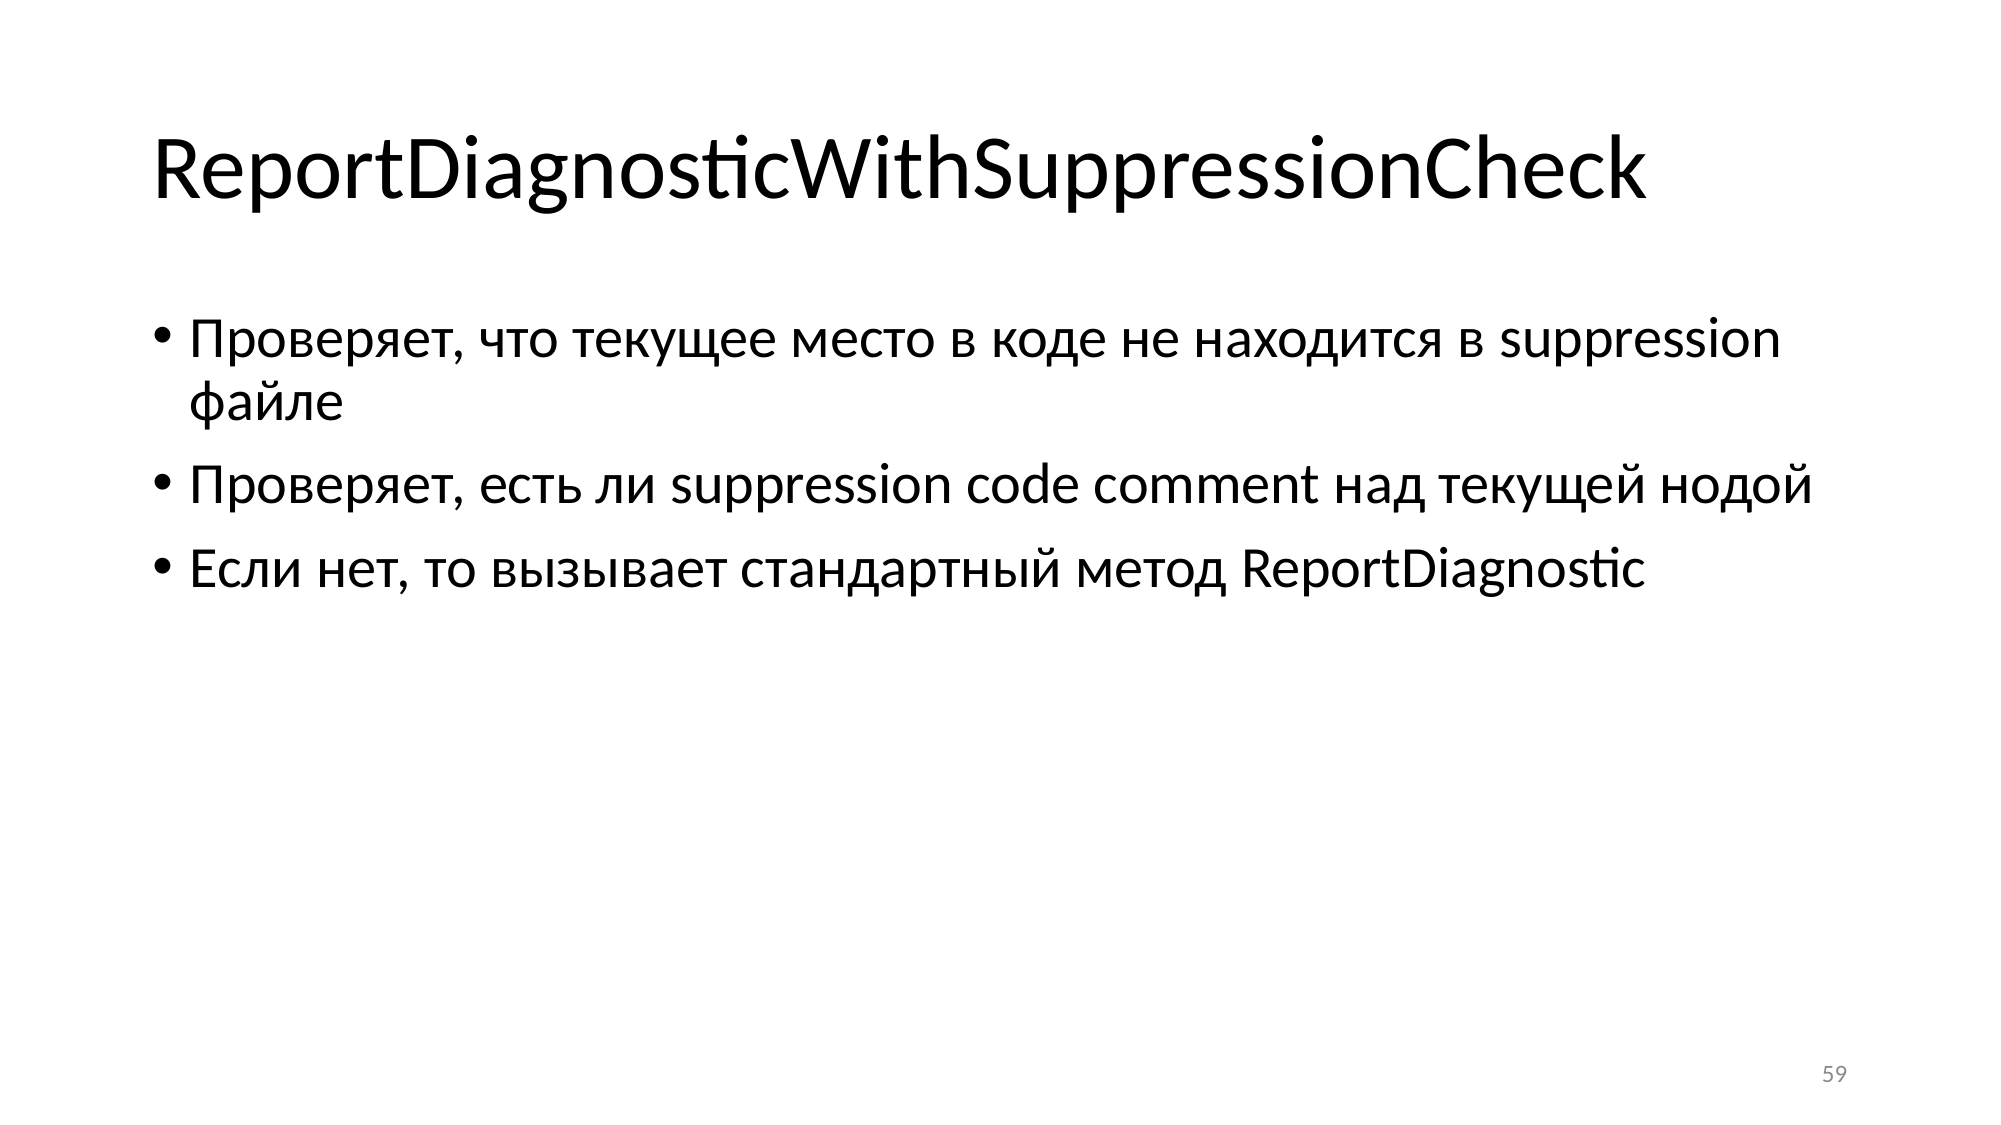

# ReportDiagnosticWithSuppressionCheck
Проверяет, что текущее место в коде не находится в suppression файле
Проверяет, есть ли suppression code comment над текущей нодой
Если нет, то вызывает стандартный метод ReportDiagnostic
59